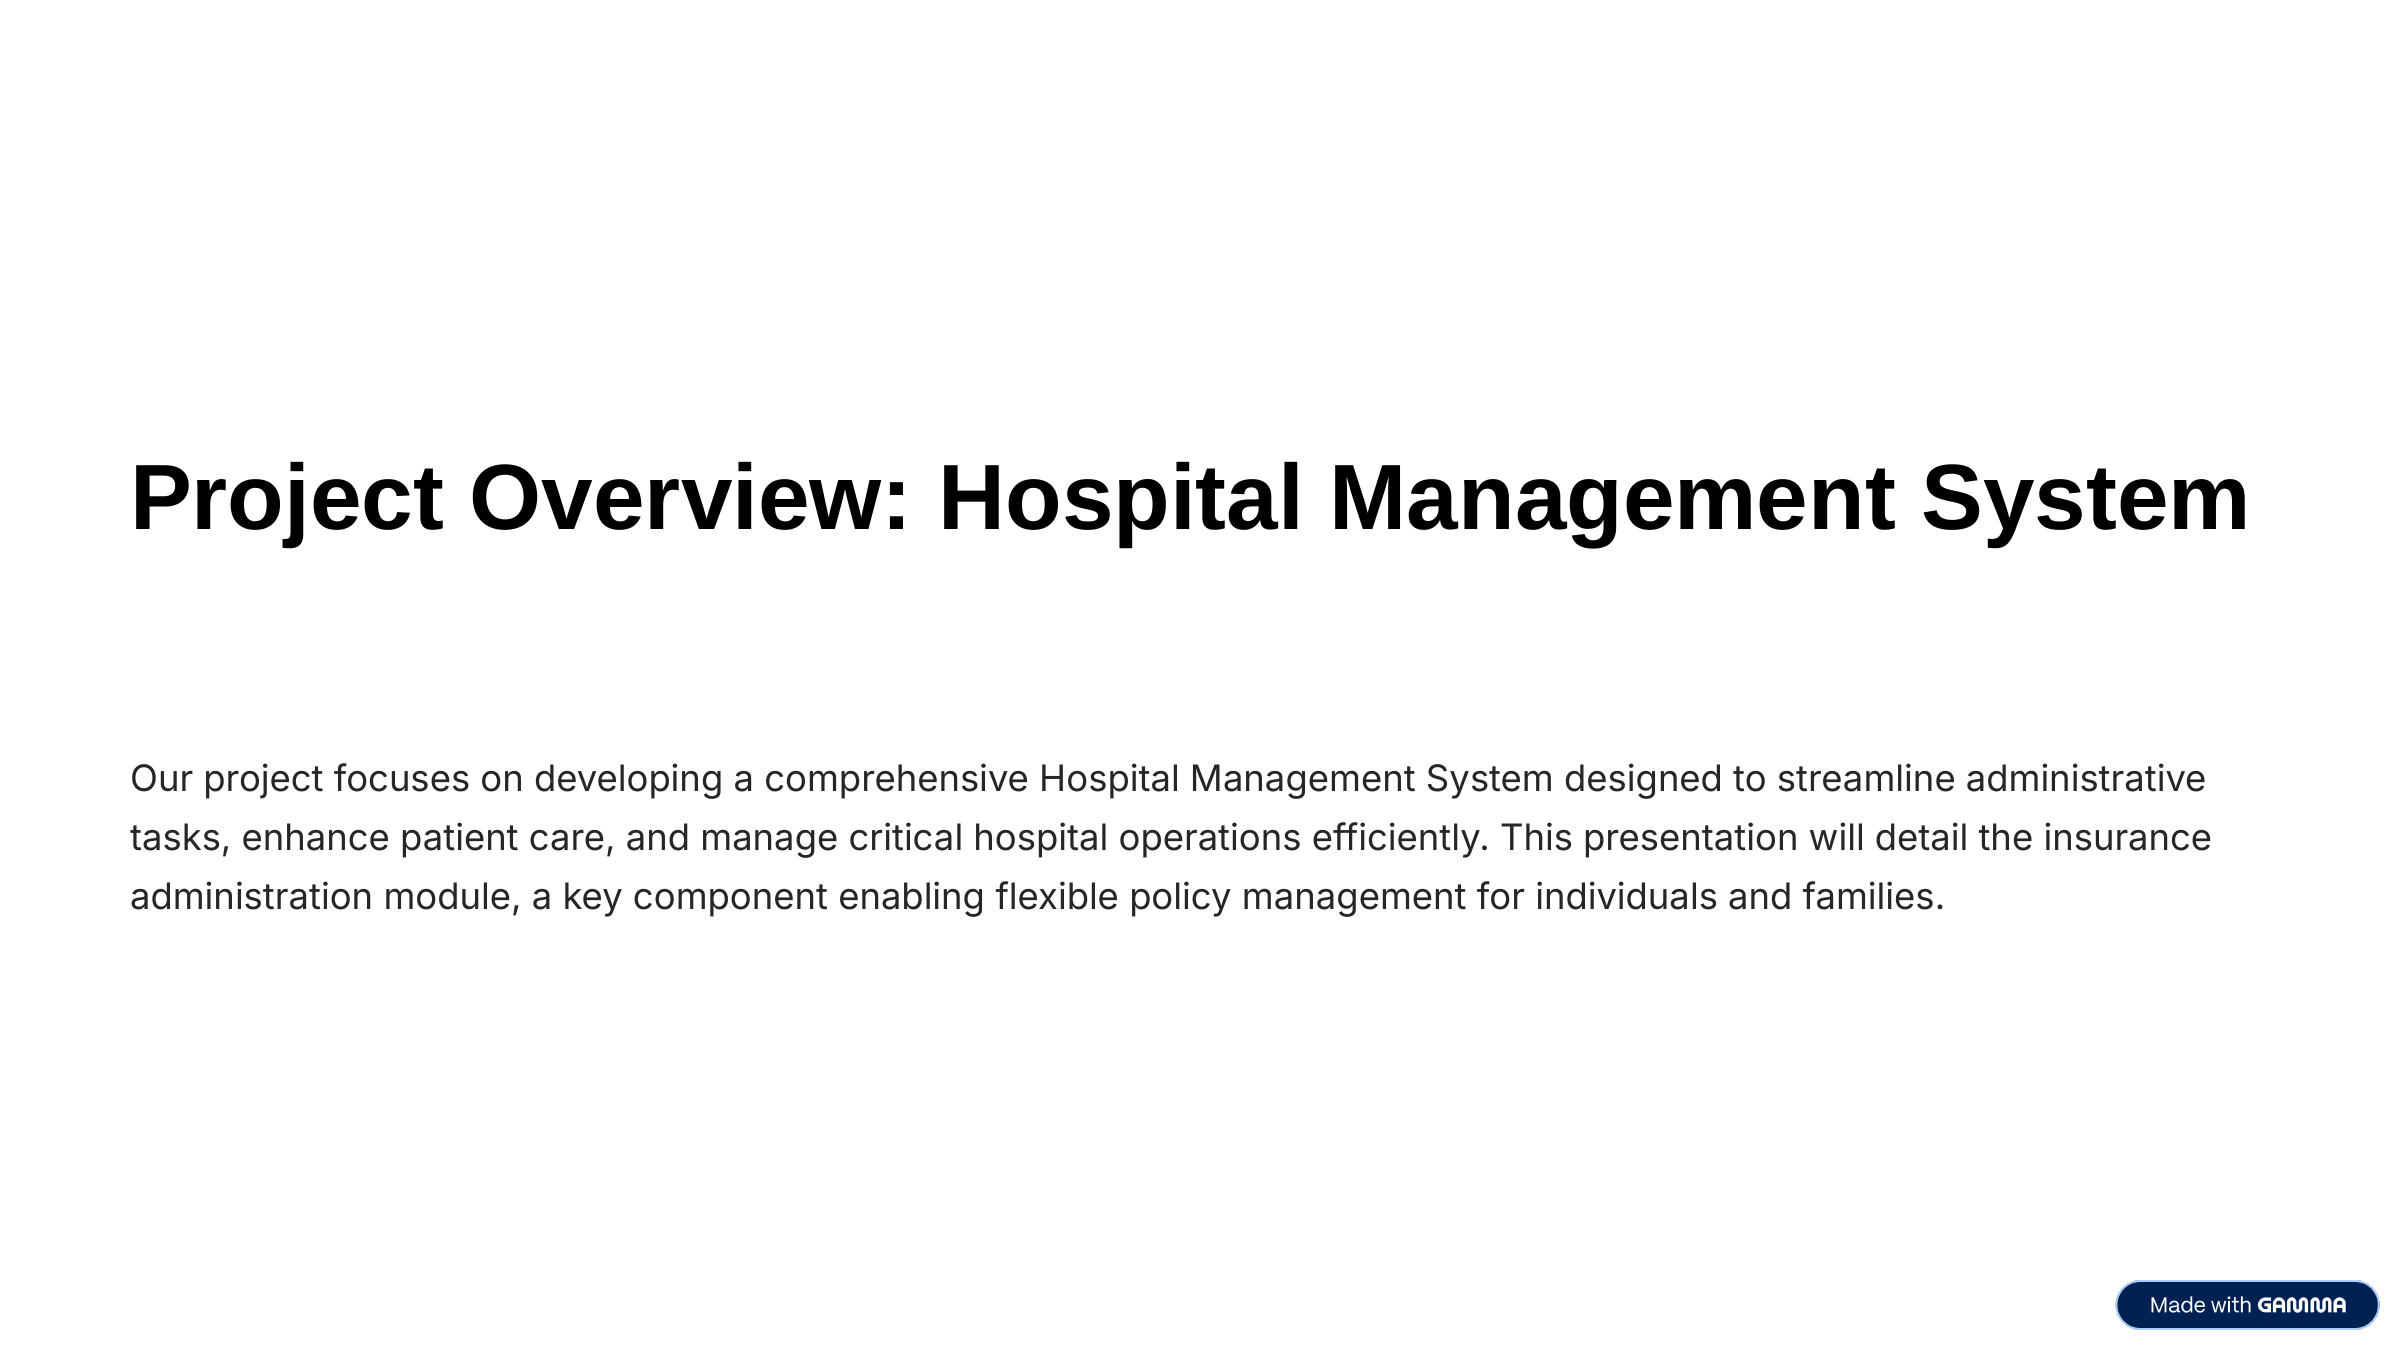

Project Overview: Hospital Management System
Our project focuses on developing a comprehensive Hospital Management System designed to streamline administrative tasks, enhance patient care, and manage critical hospital operations efficiently. This presentation will detail the insurance administration module, a key component enabling flexible policy management for individuals and families.